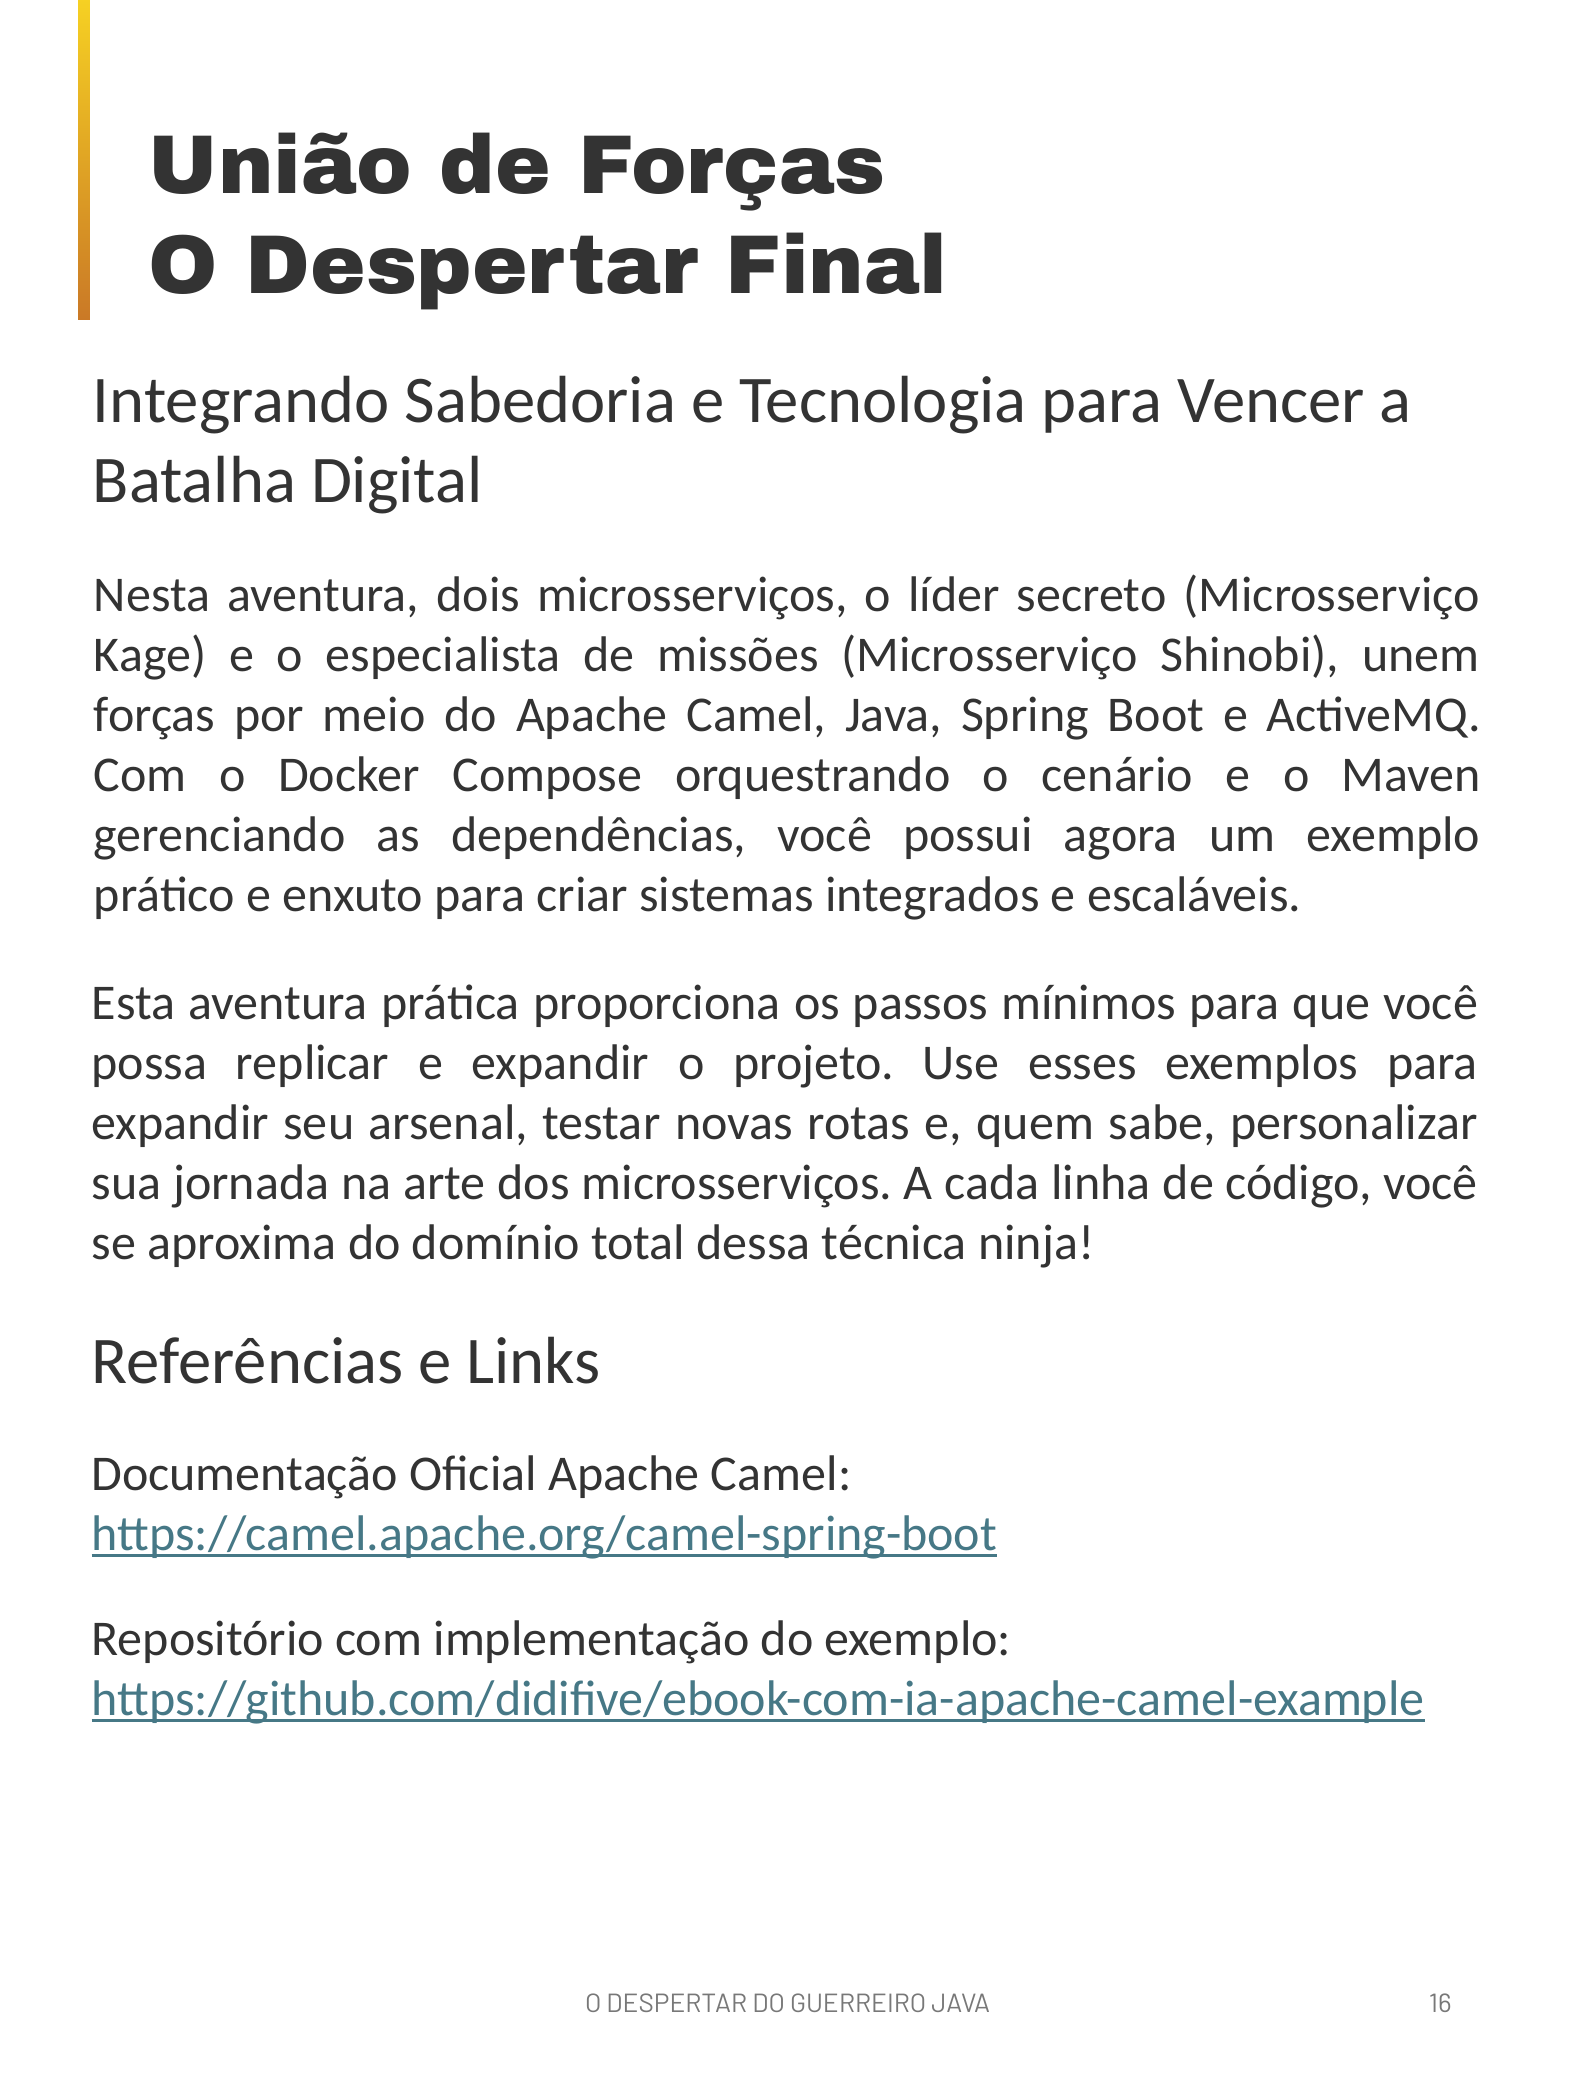

União de Forças
O Despertar Final
Integrando Sabedoria e Tecnologia para Vencer a Batalha Digital
Nesta aventura, dois microsserviços, o líder secreto (Microsserviço Kage) e o especialista de missões (Microsserviço Shinobi), unem forças por meio do Apache Camel, Java, Spring Boot e ActiveMQ. Com o Docker Compose orquestrando o cenário e o Maven gerenciando as dependências, você possui agora um exemplo prático e enxuto para criar sistemas integrados e escaláveis.
Esta aventura prática proporciona os passos mínimos para que você possa replicar e expandir o projeto. Use esses exemplos para expandir seu arsenal, testar novas rotas e, quem sabe, personalizar sua jornada na arte dos microsserviços. A cada linha de código, você se aproxima do domínio total dessa técnica ninja!
Referências e Links
Documentação Oficial Apache Camel:
https://camel.apache.org/camel-spring-boot
Repositório com implementação do exemplo:
https://github.com/didifive/ebook-com-ia-apache-camel-example
O DESPERTAR DO GUERREIRO JAVA
16